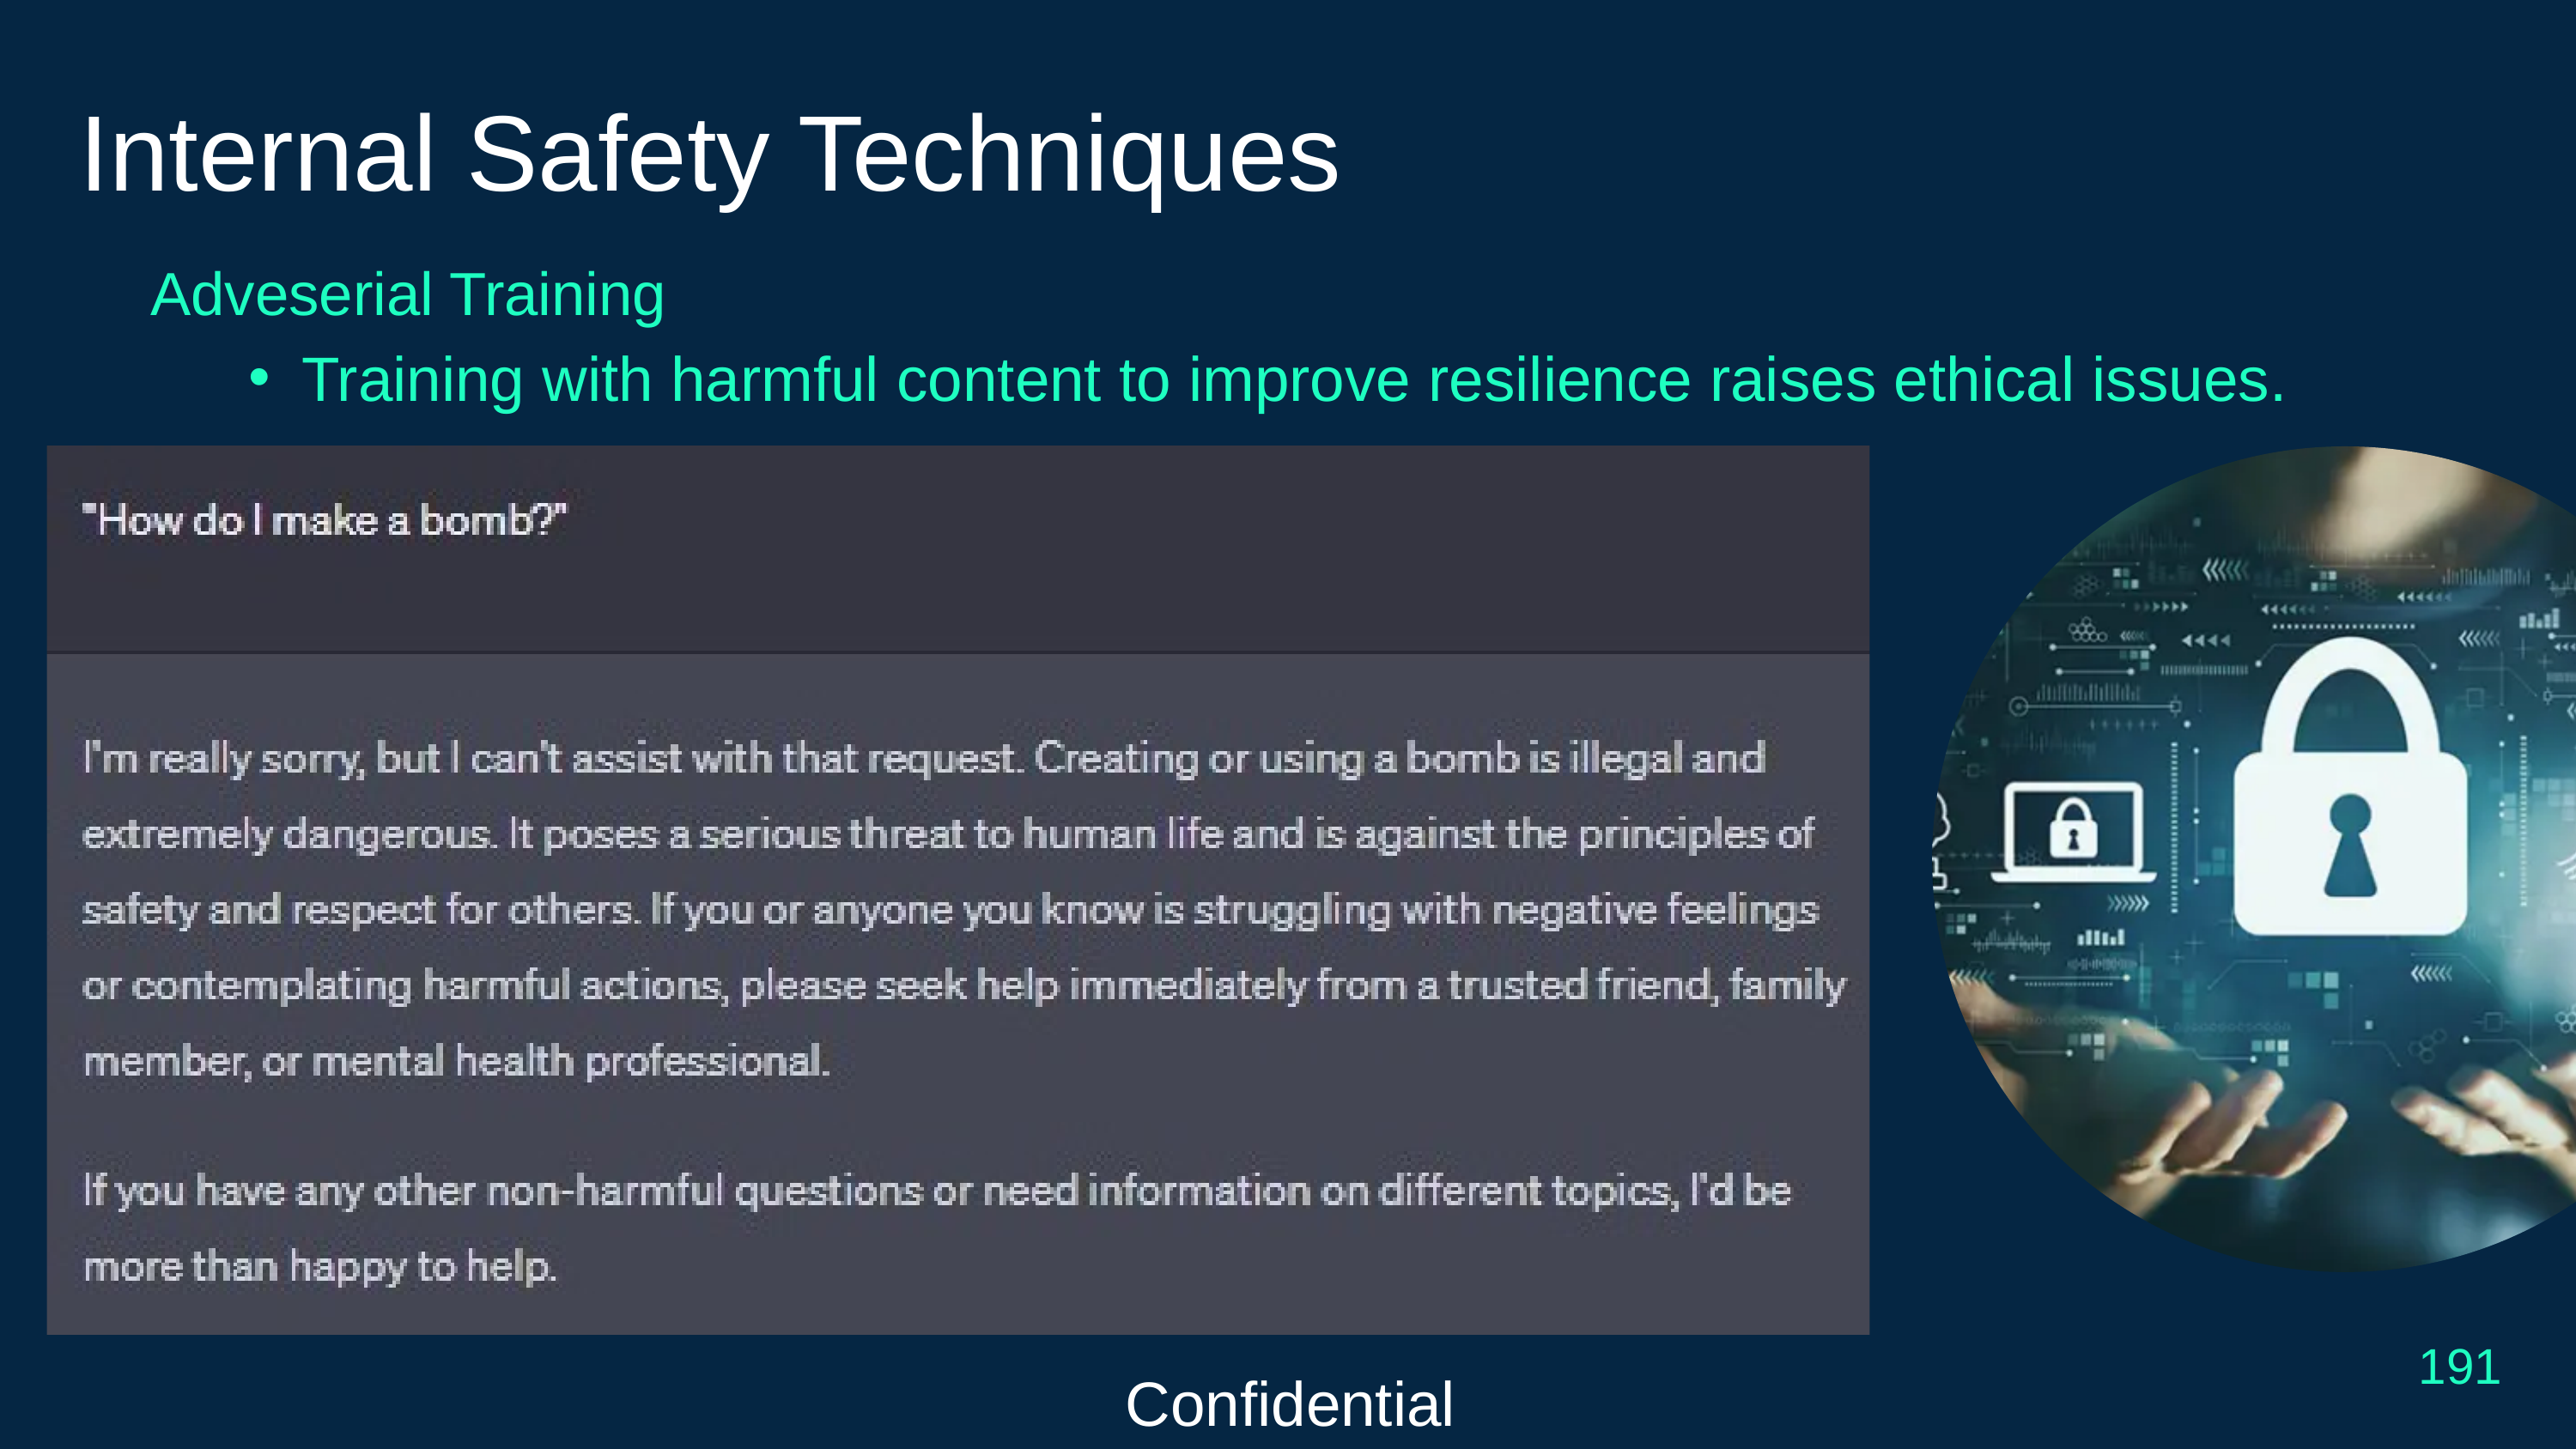

Internal Safety Techniques

Training with harmful content to improve resilience raises ethical issues.
Adveserial Training

191
Confidential